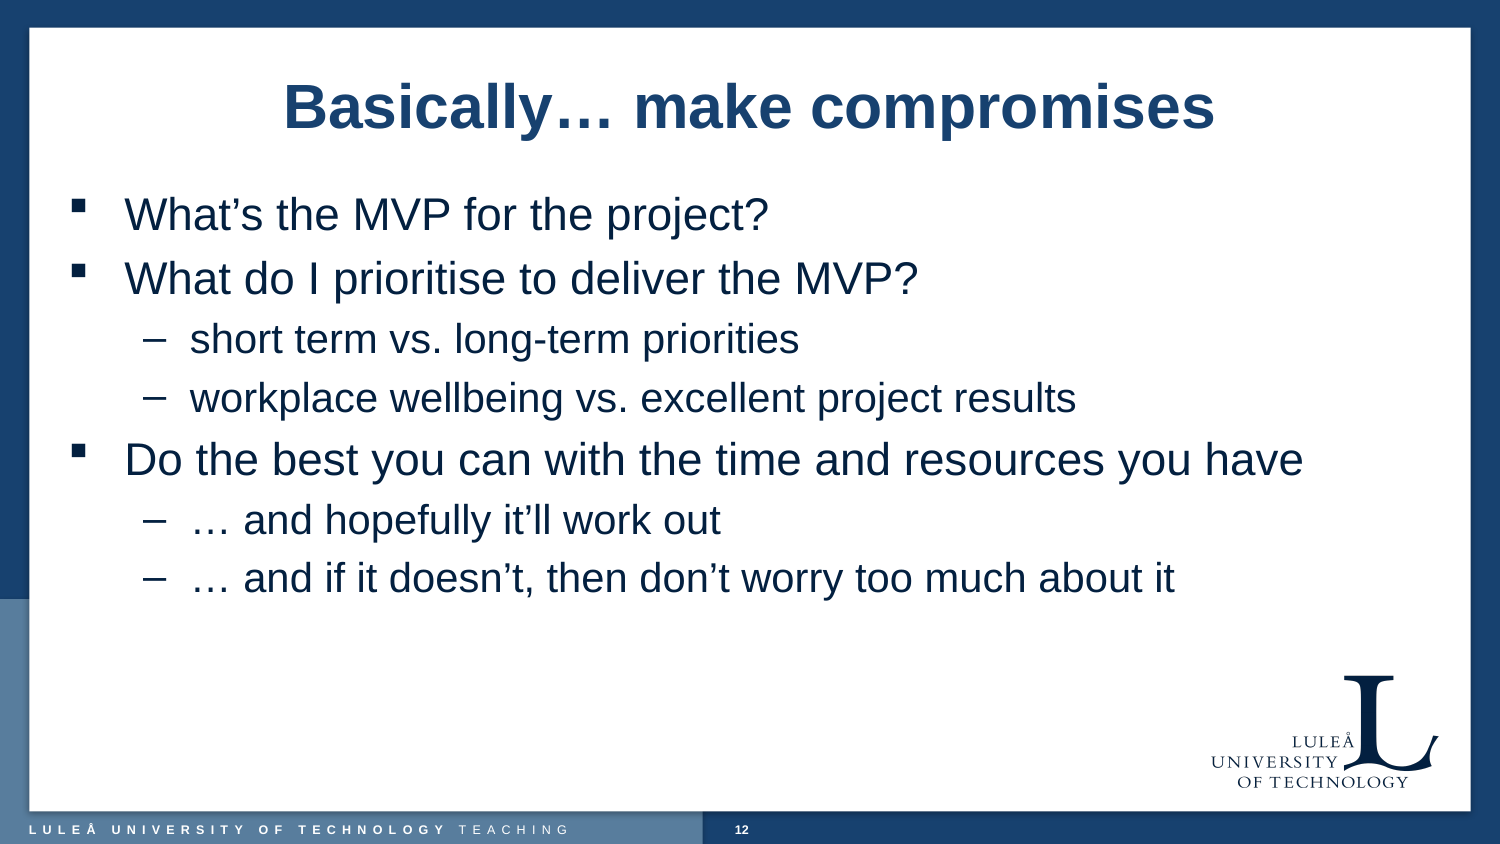

# Basically… make compromises
What’s the MVP for the project?
What do I prioritise to deliver the MVP?
short term vs. long-term priorities
workplace wellbeing vs. excellent project results
Do the best you can with the time and resources you have
… and hopefully it’ll work out
… and if it doesn’t, then don’t worry too much about it